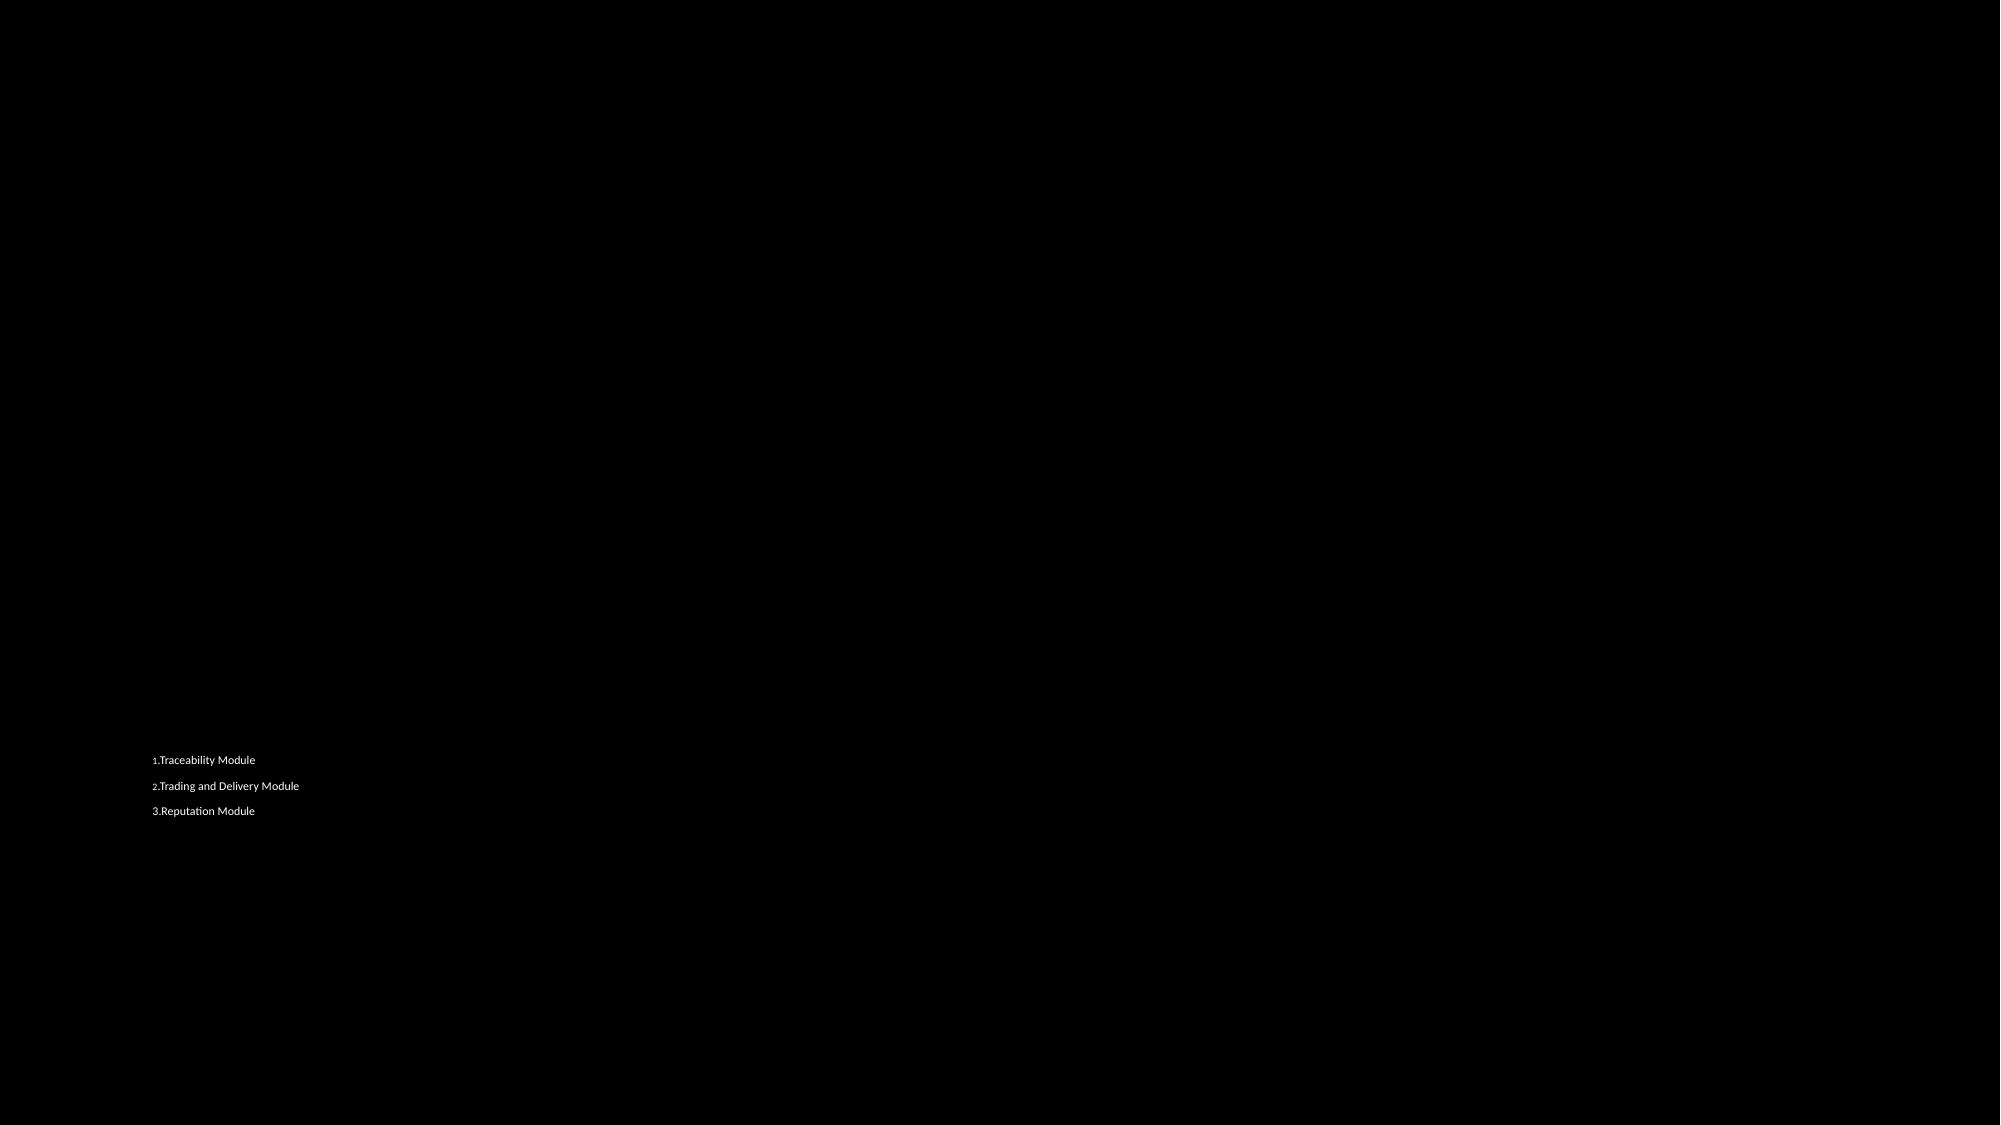

# 1.Traceability Module 2.Trading and Delivery Module 3.Reputation Module